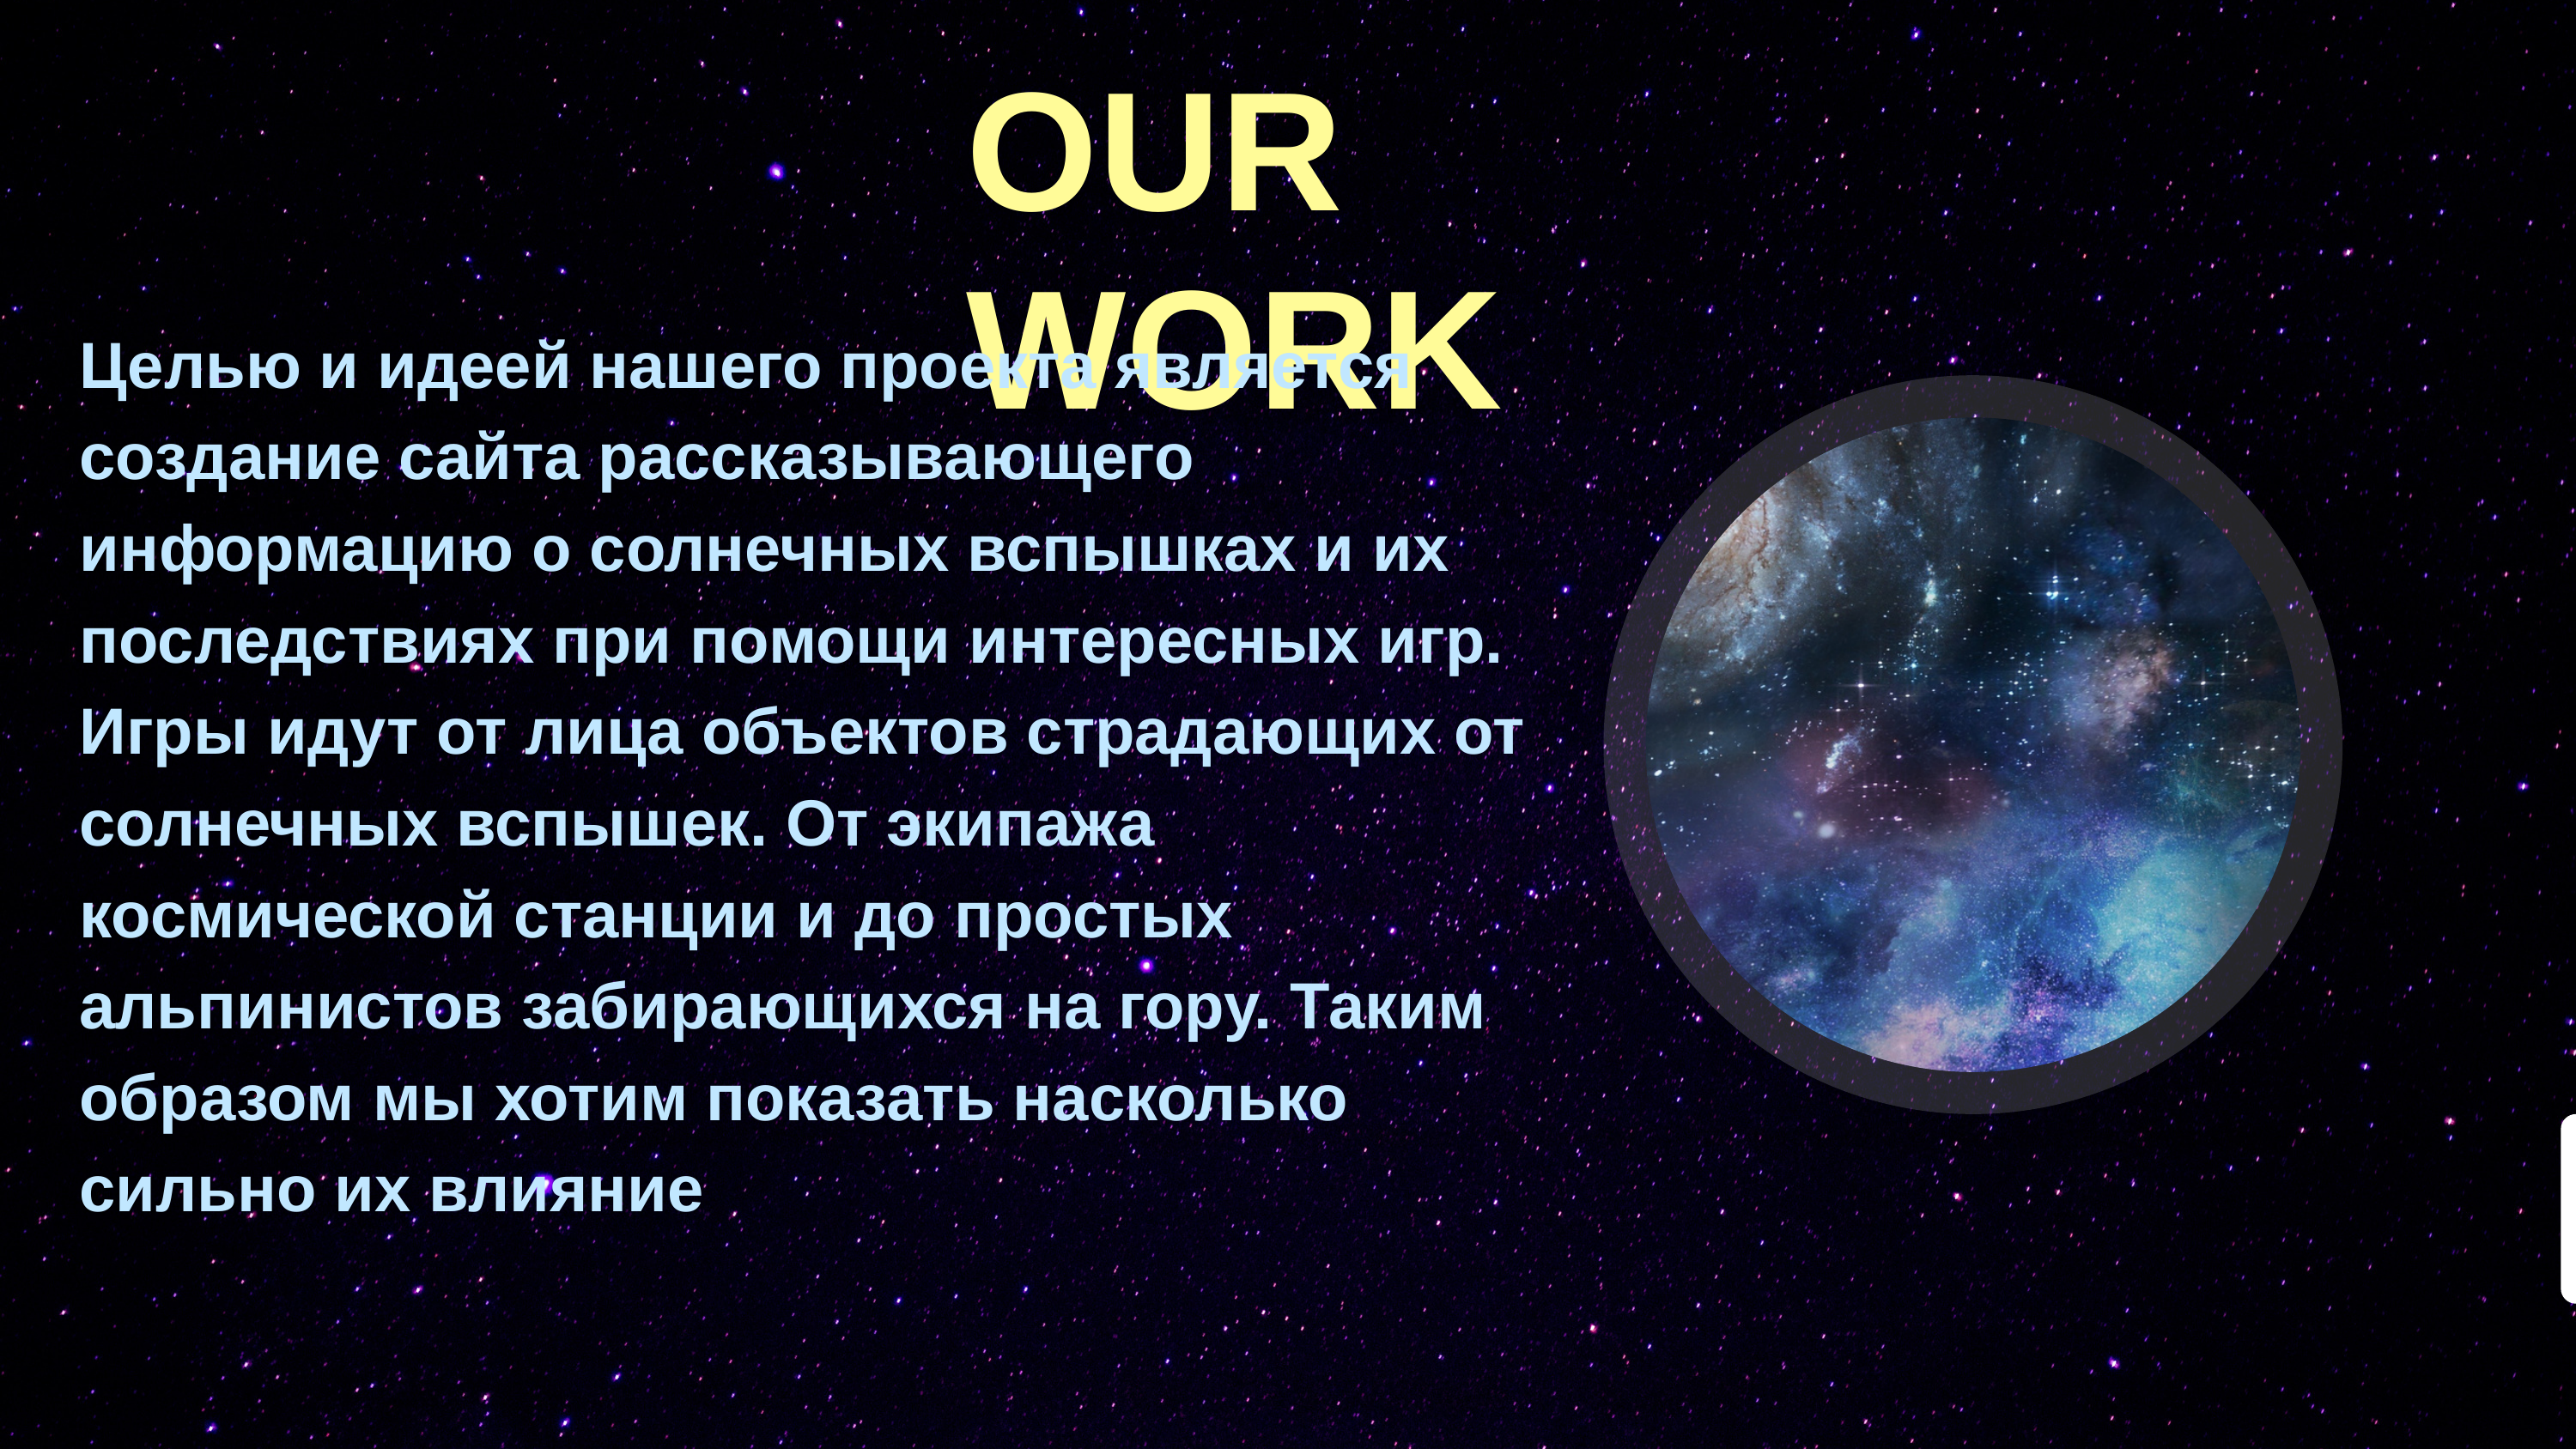

OUR WORK
Целью и идеей нашего проекта является создание сайта рассказывающего информацию о солнечных вспышках и их последствиях при помощи интересных игр. Игры идут от лица объектов страдающих от солнечных вспышек. От экипажа космической станции и до простых альпинистов забирающихся на гору. Таким образом мы хотим показать насколько сильно их влияние